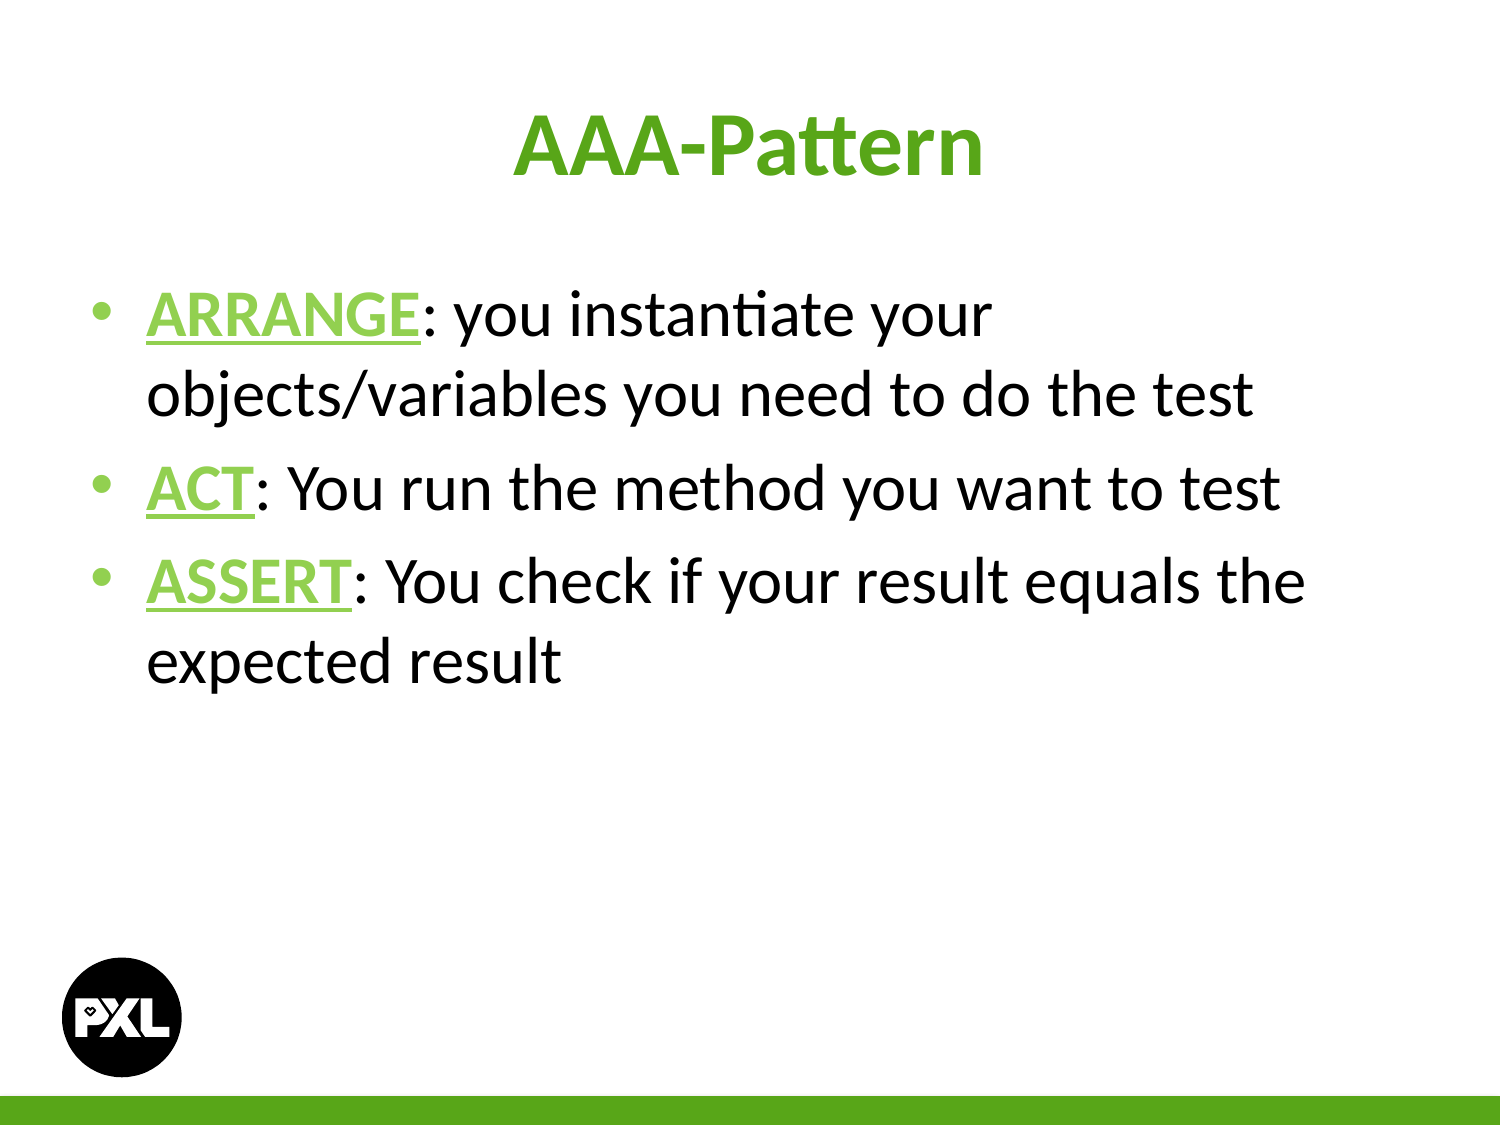

# AAA-Pattern
ARRANGE: you instantiate your objects/variables you need to do the test
ACT: You run the method you want to test
ASSERT: You check if your result equals the expected result